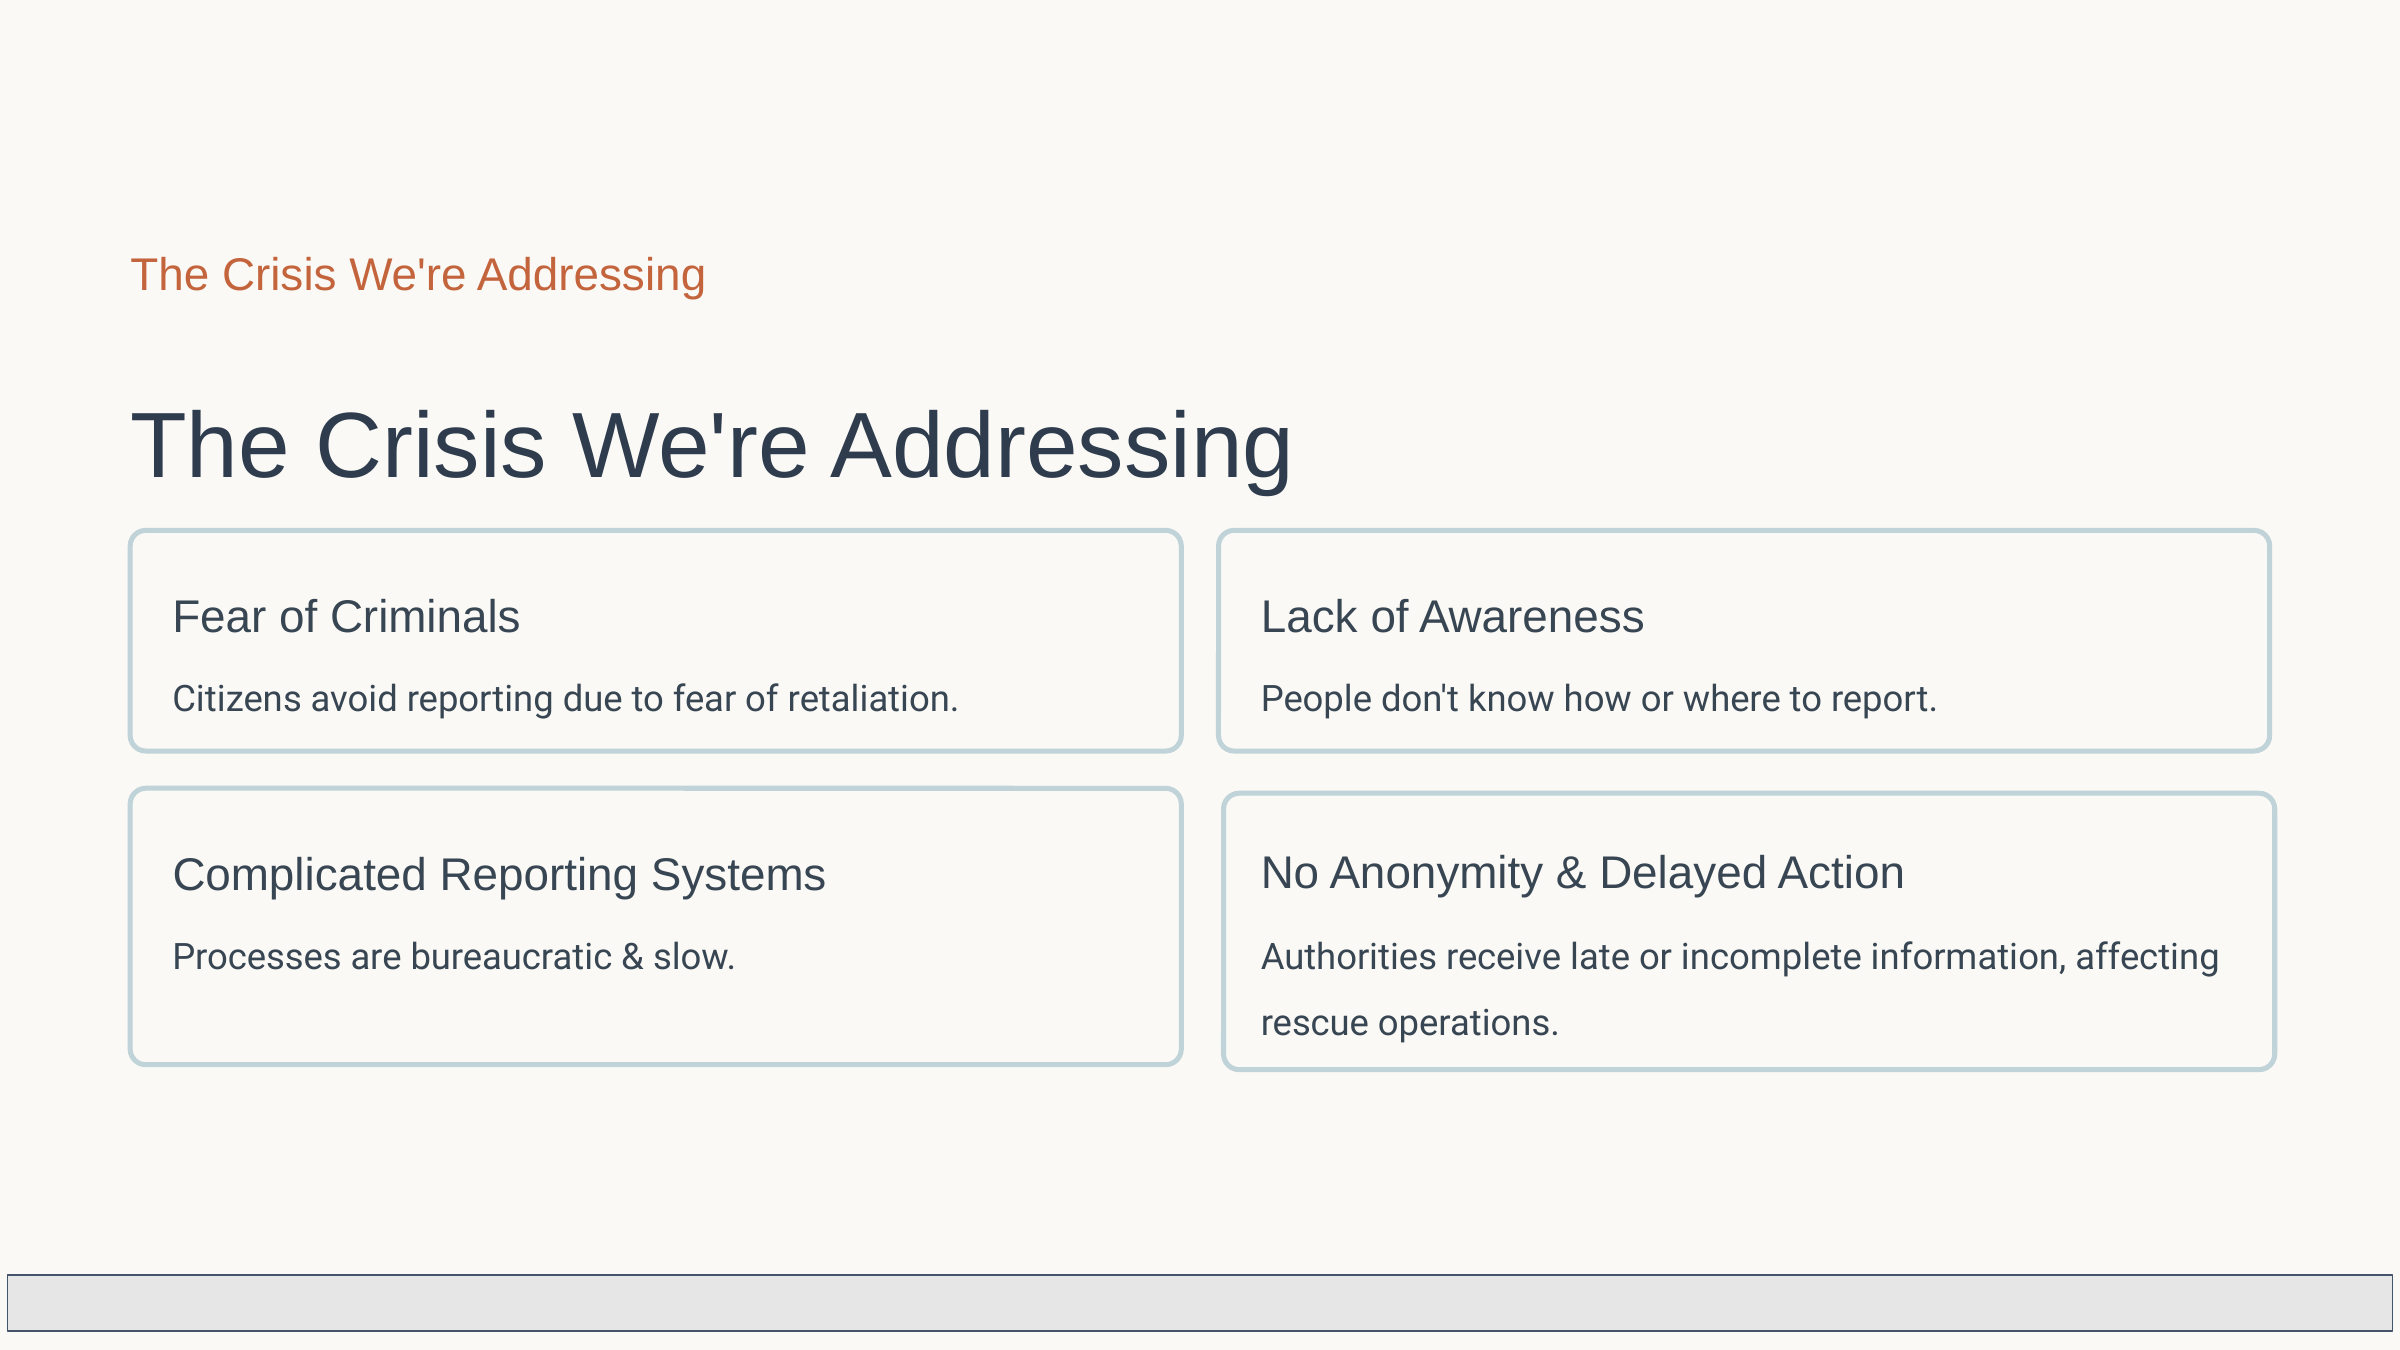

The Crisis We're Addressing
The Crisis We're Addressing

Fear of Criminals
Lack of Awareness
Citizens avoid reporting due to fear of retaliation.
People don't know how or where to report.

No Anonymity & Delayed Action
Complicated Reporting Systems
Processes are bureaucratic & slow.
Authorities receive late or incomplete information, affecting rescue operations.